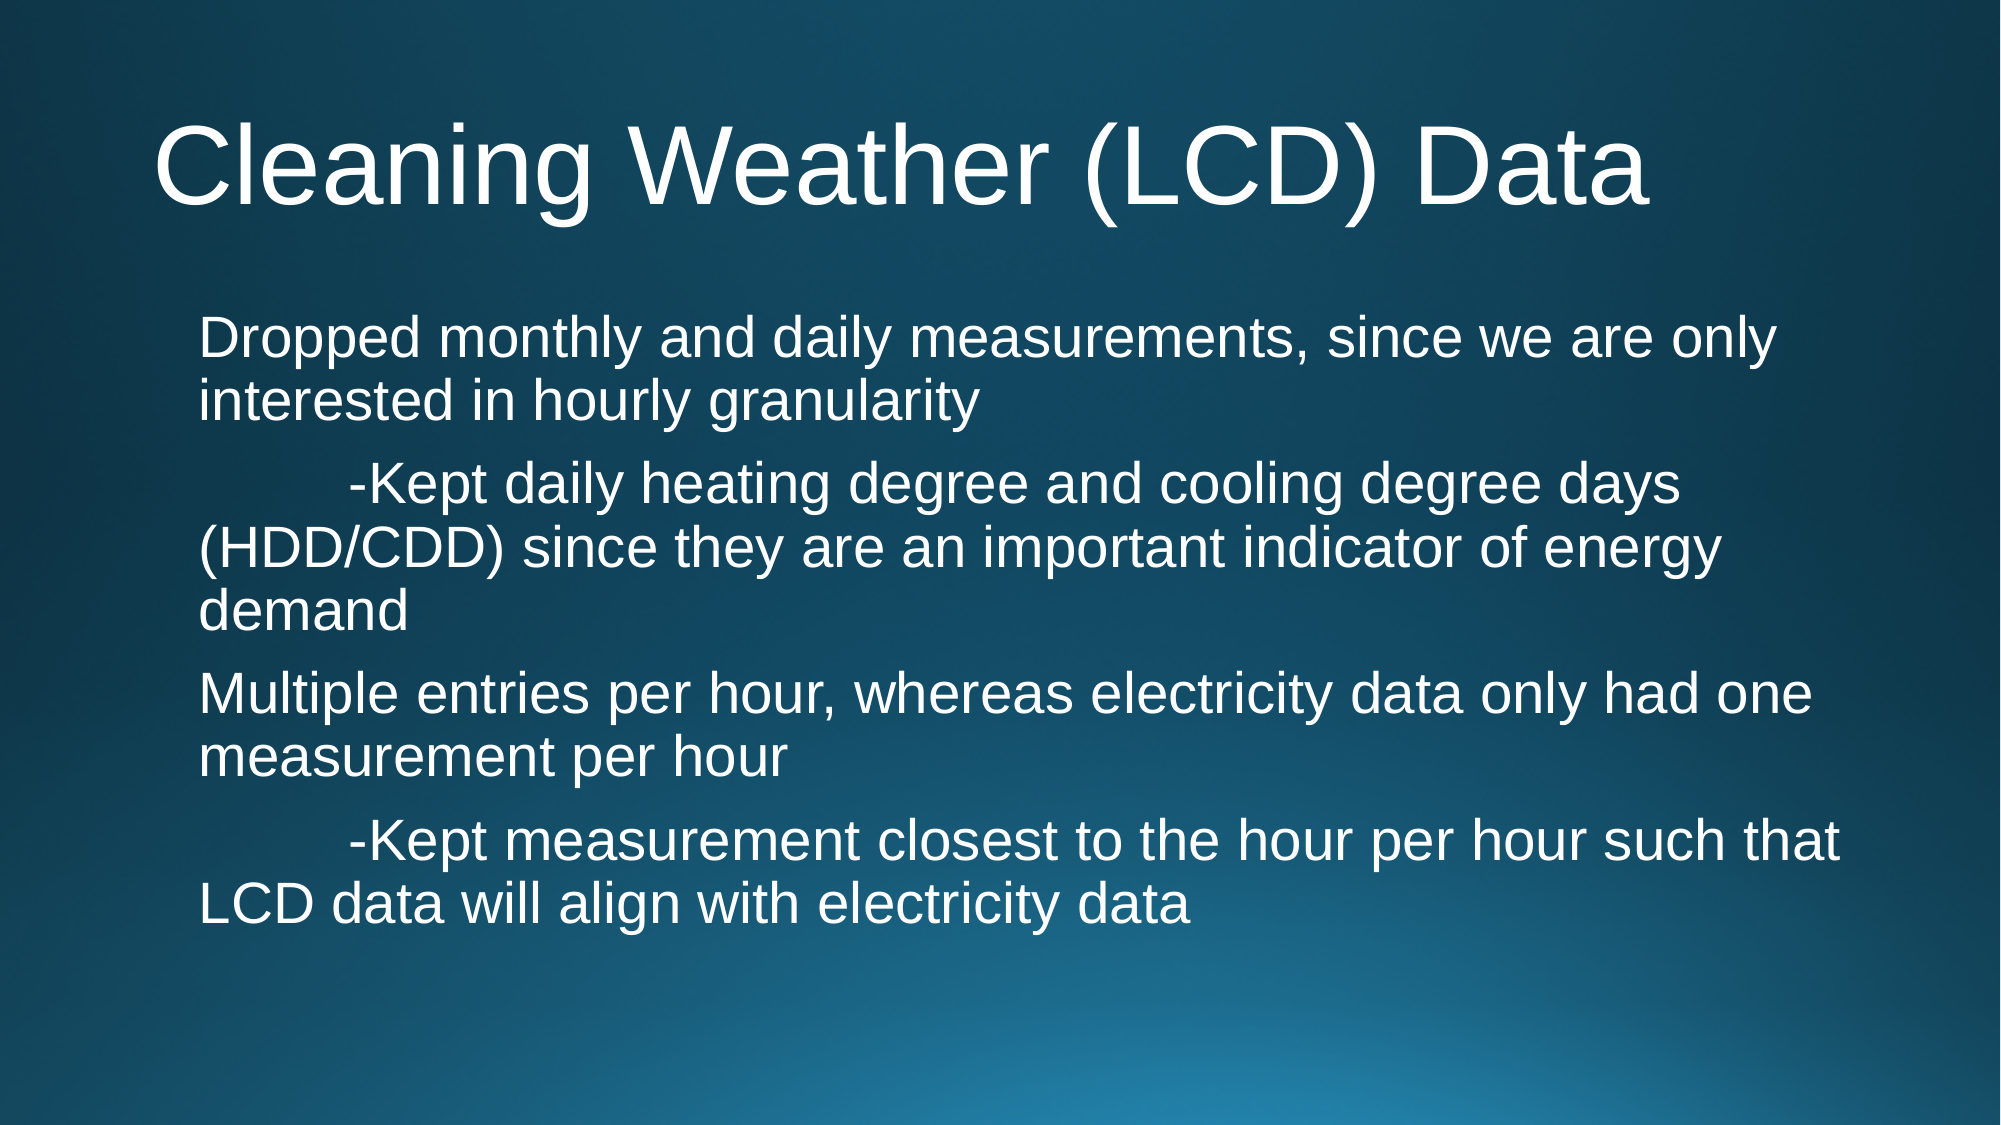

# Cleaning Weather (LCD) Data
Dropped monthly and daily measurements, since we are only interested in hourly granularity
	-Kept daily heating degree and cooling degree days (HDD/CDD) since they are an important indicator of energy demand
Multiple entries per hour, whereas electricity data only had one measurement per hour
	-Kept measurement closest to the hour per hour such that LCD data will align with electricity data